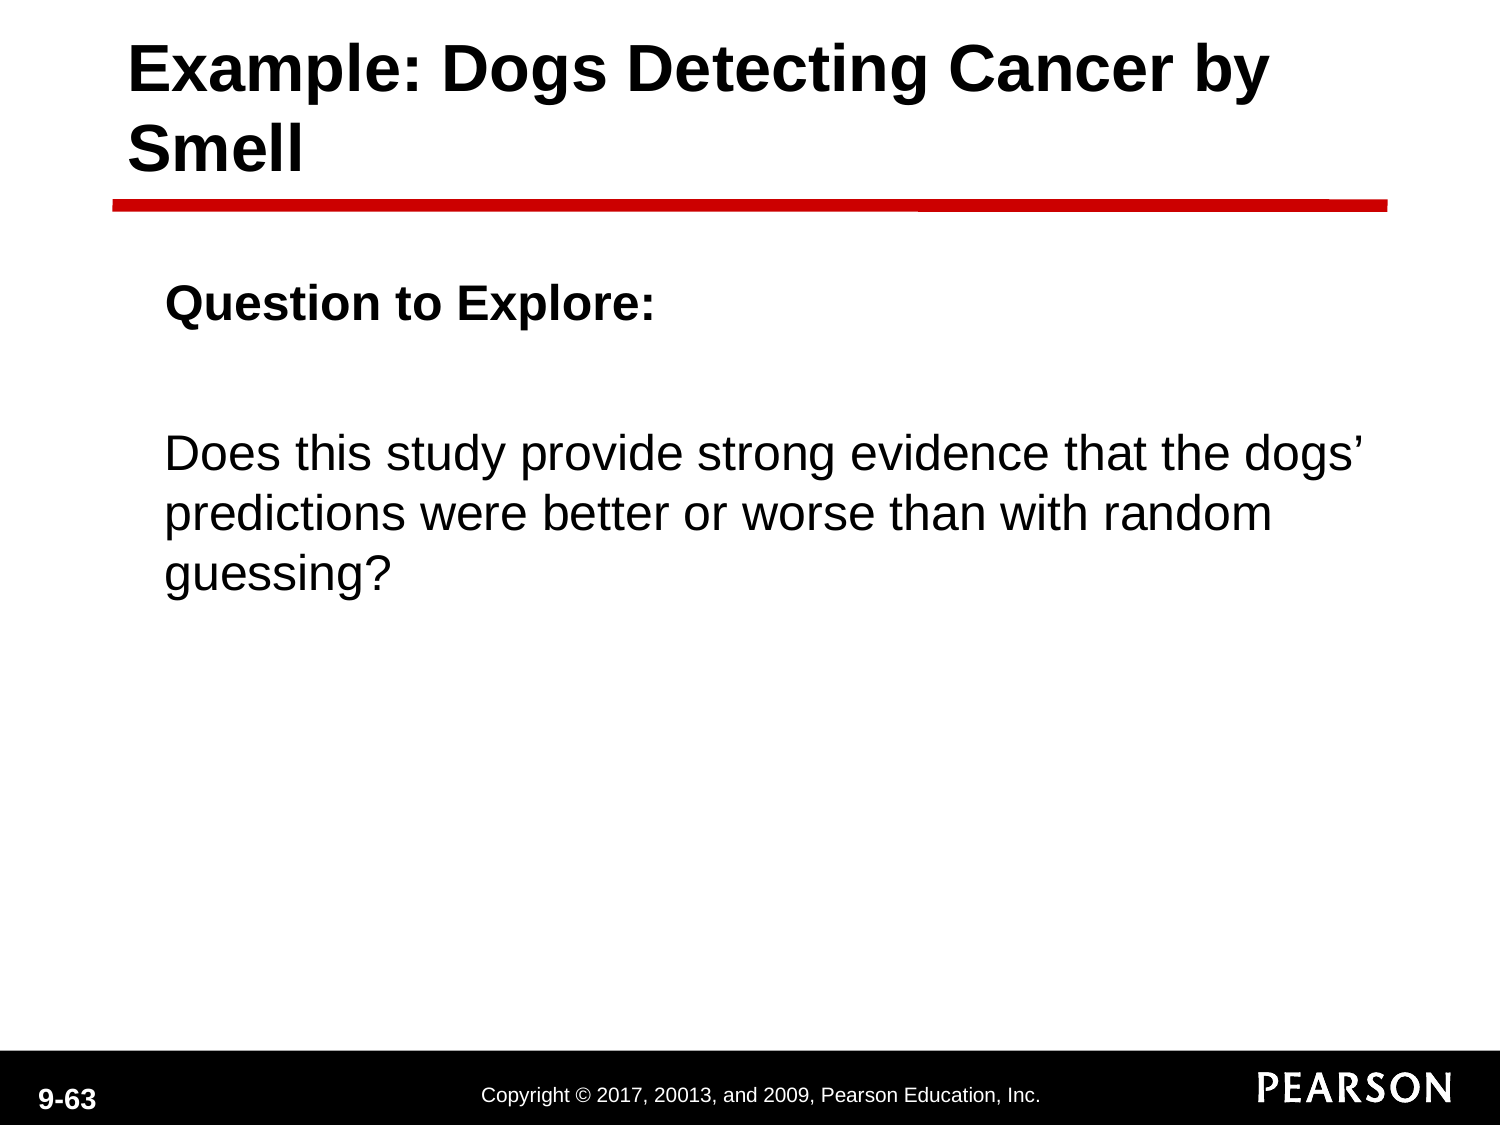

Example: Dogs Detecting Cancer by Smell
Question to Explore:

Does this study provide strong evidence that the dogs’ predictions were better or worse than with random guessing?